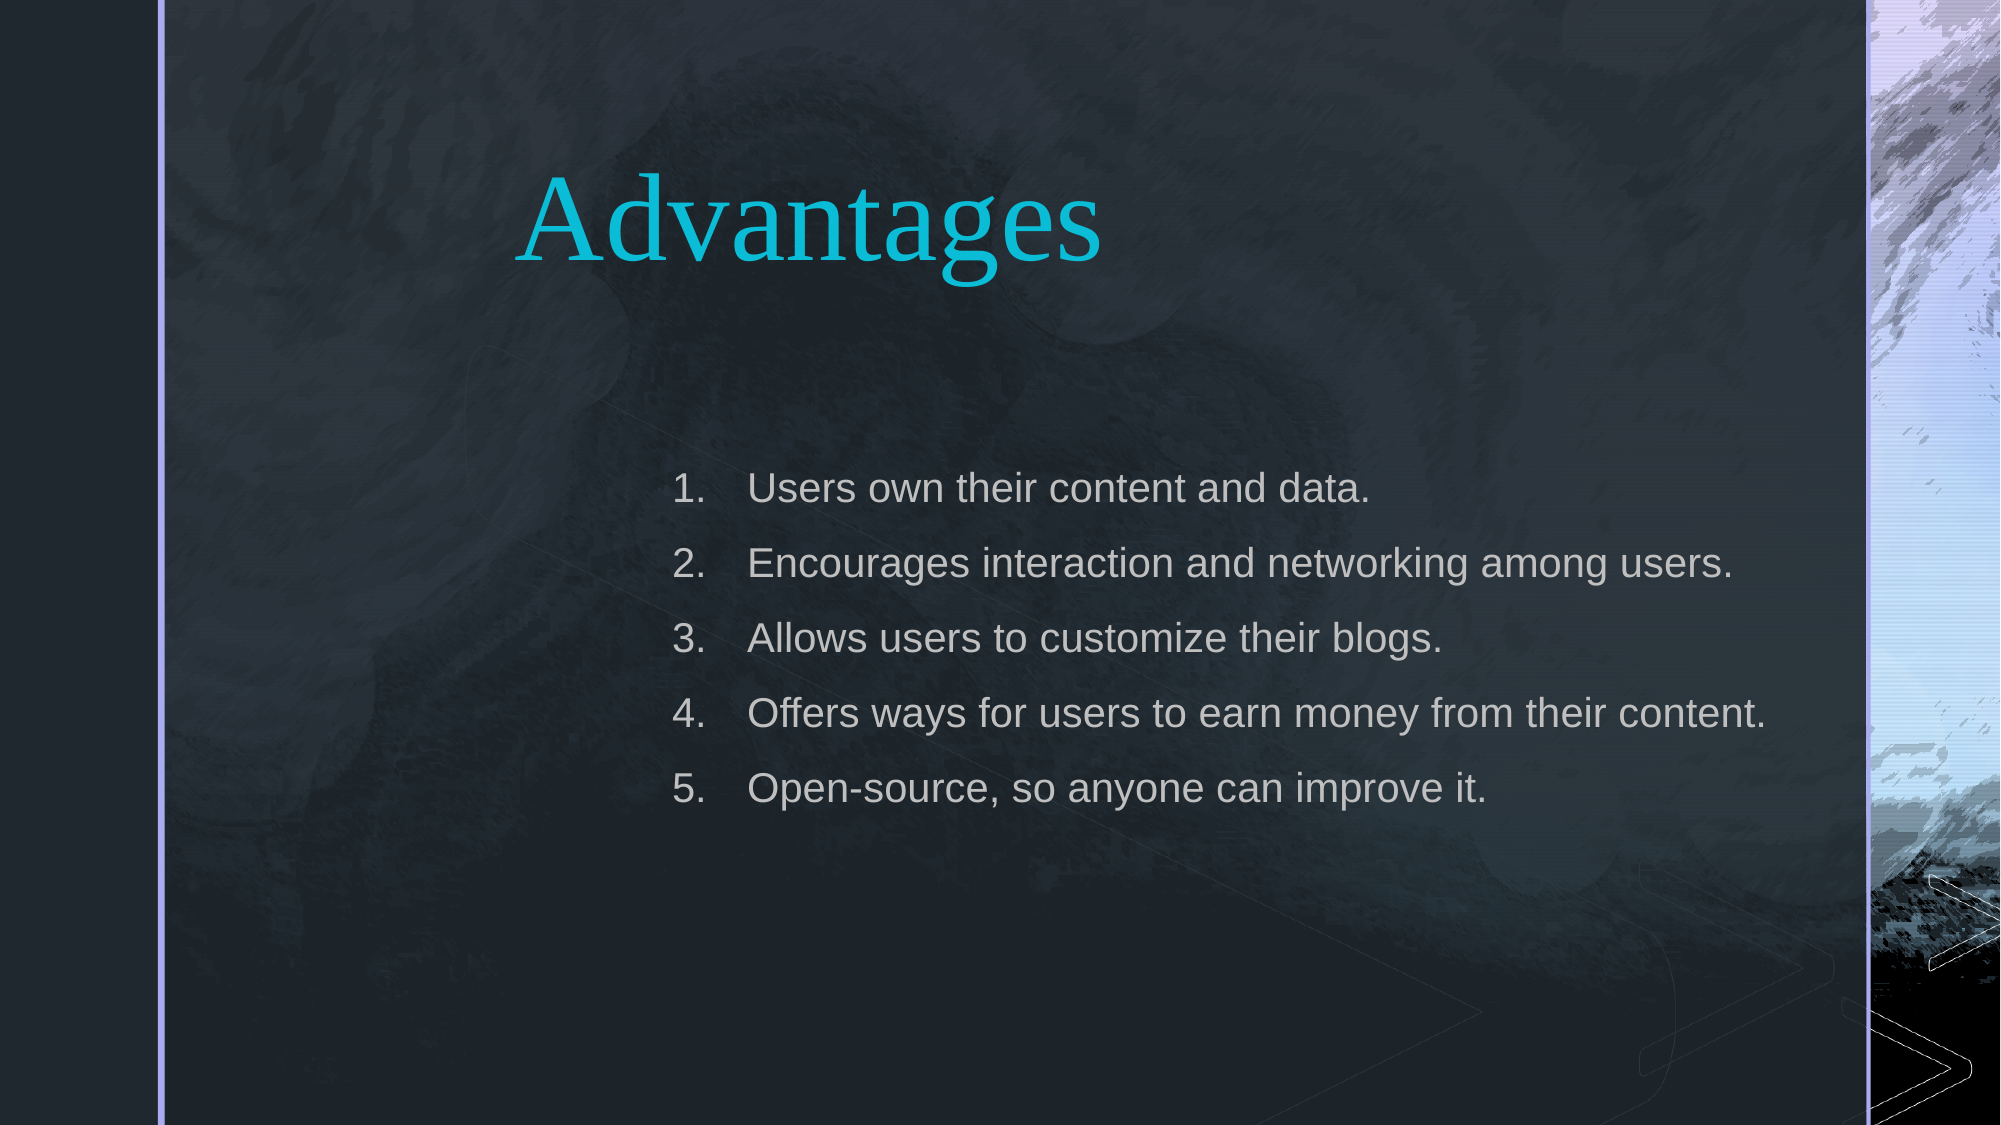

Advantages
Users own their content and data.
Encourages interaction and networking among users.
Allows users to customize their blogs.
Offers ways for users to earn money from their content.
Open-source, so anyone can improve it.